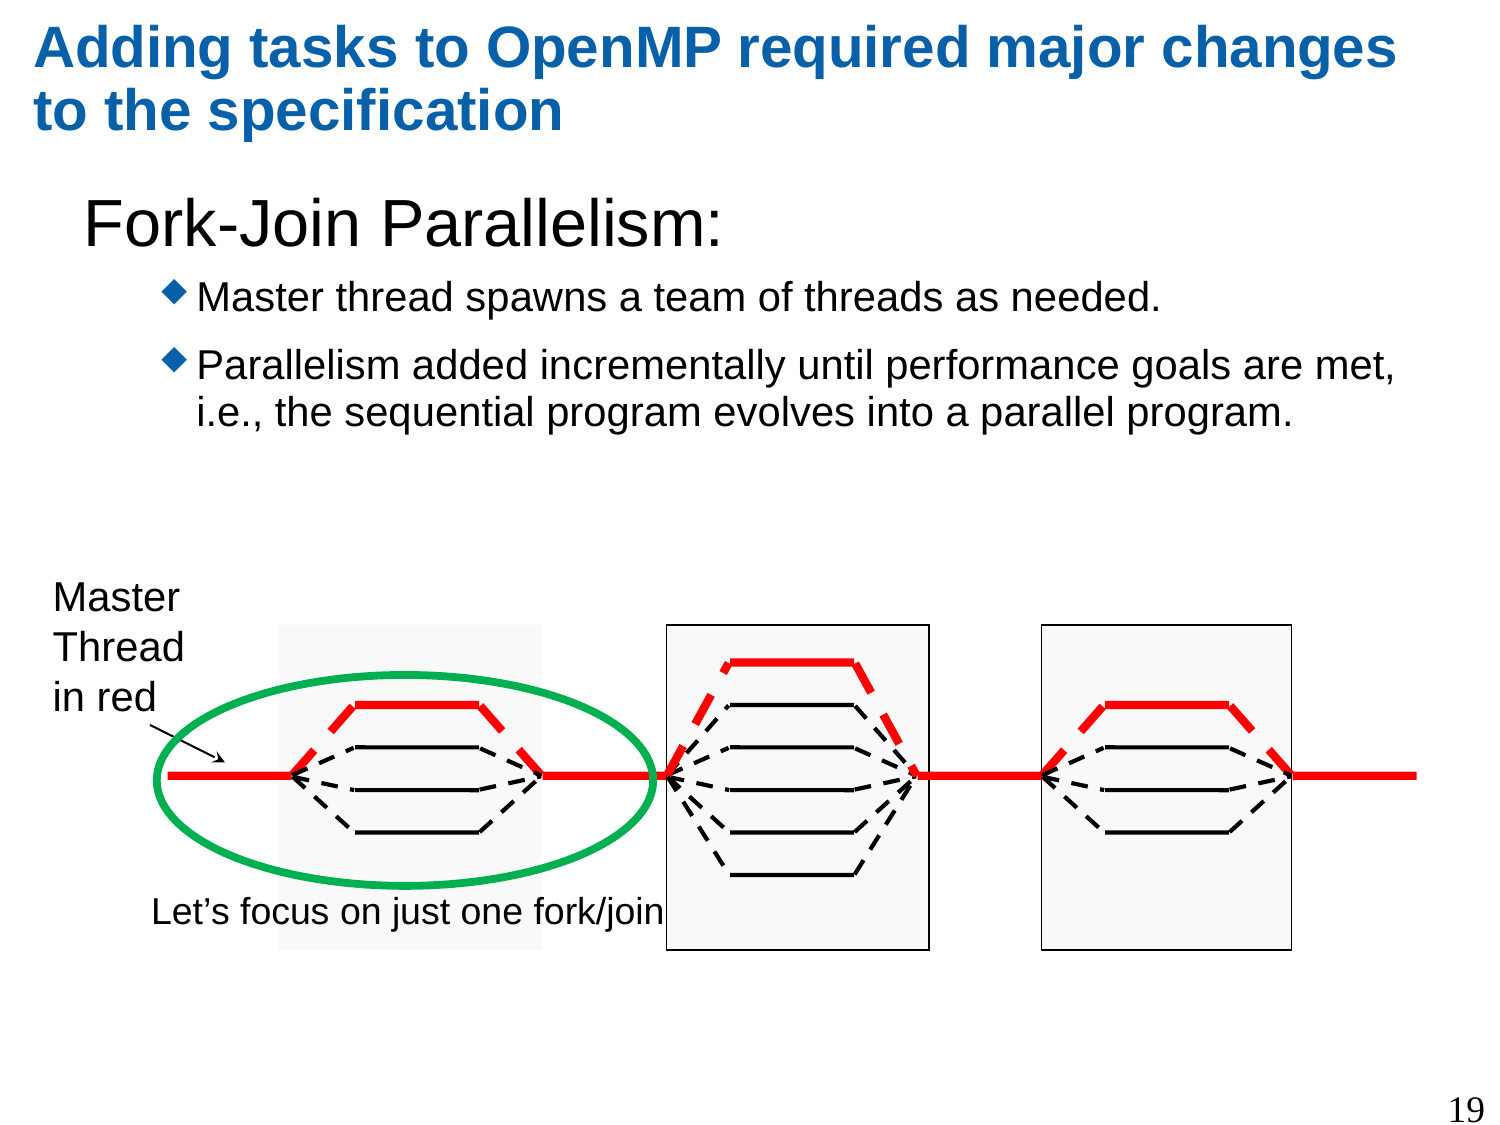

# Adding tasks to OpenMP required major changes to the specification
Fork-Join Parallelism:
Master thread spawns a team of threads as needed.
Parallelism added incrementally until performance goals are met, i.e., the sequential program evolves into a parallel program.
Master Thread in red

Let’s focus on just one fork/join
19